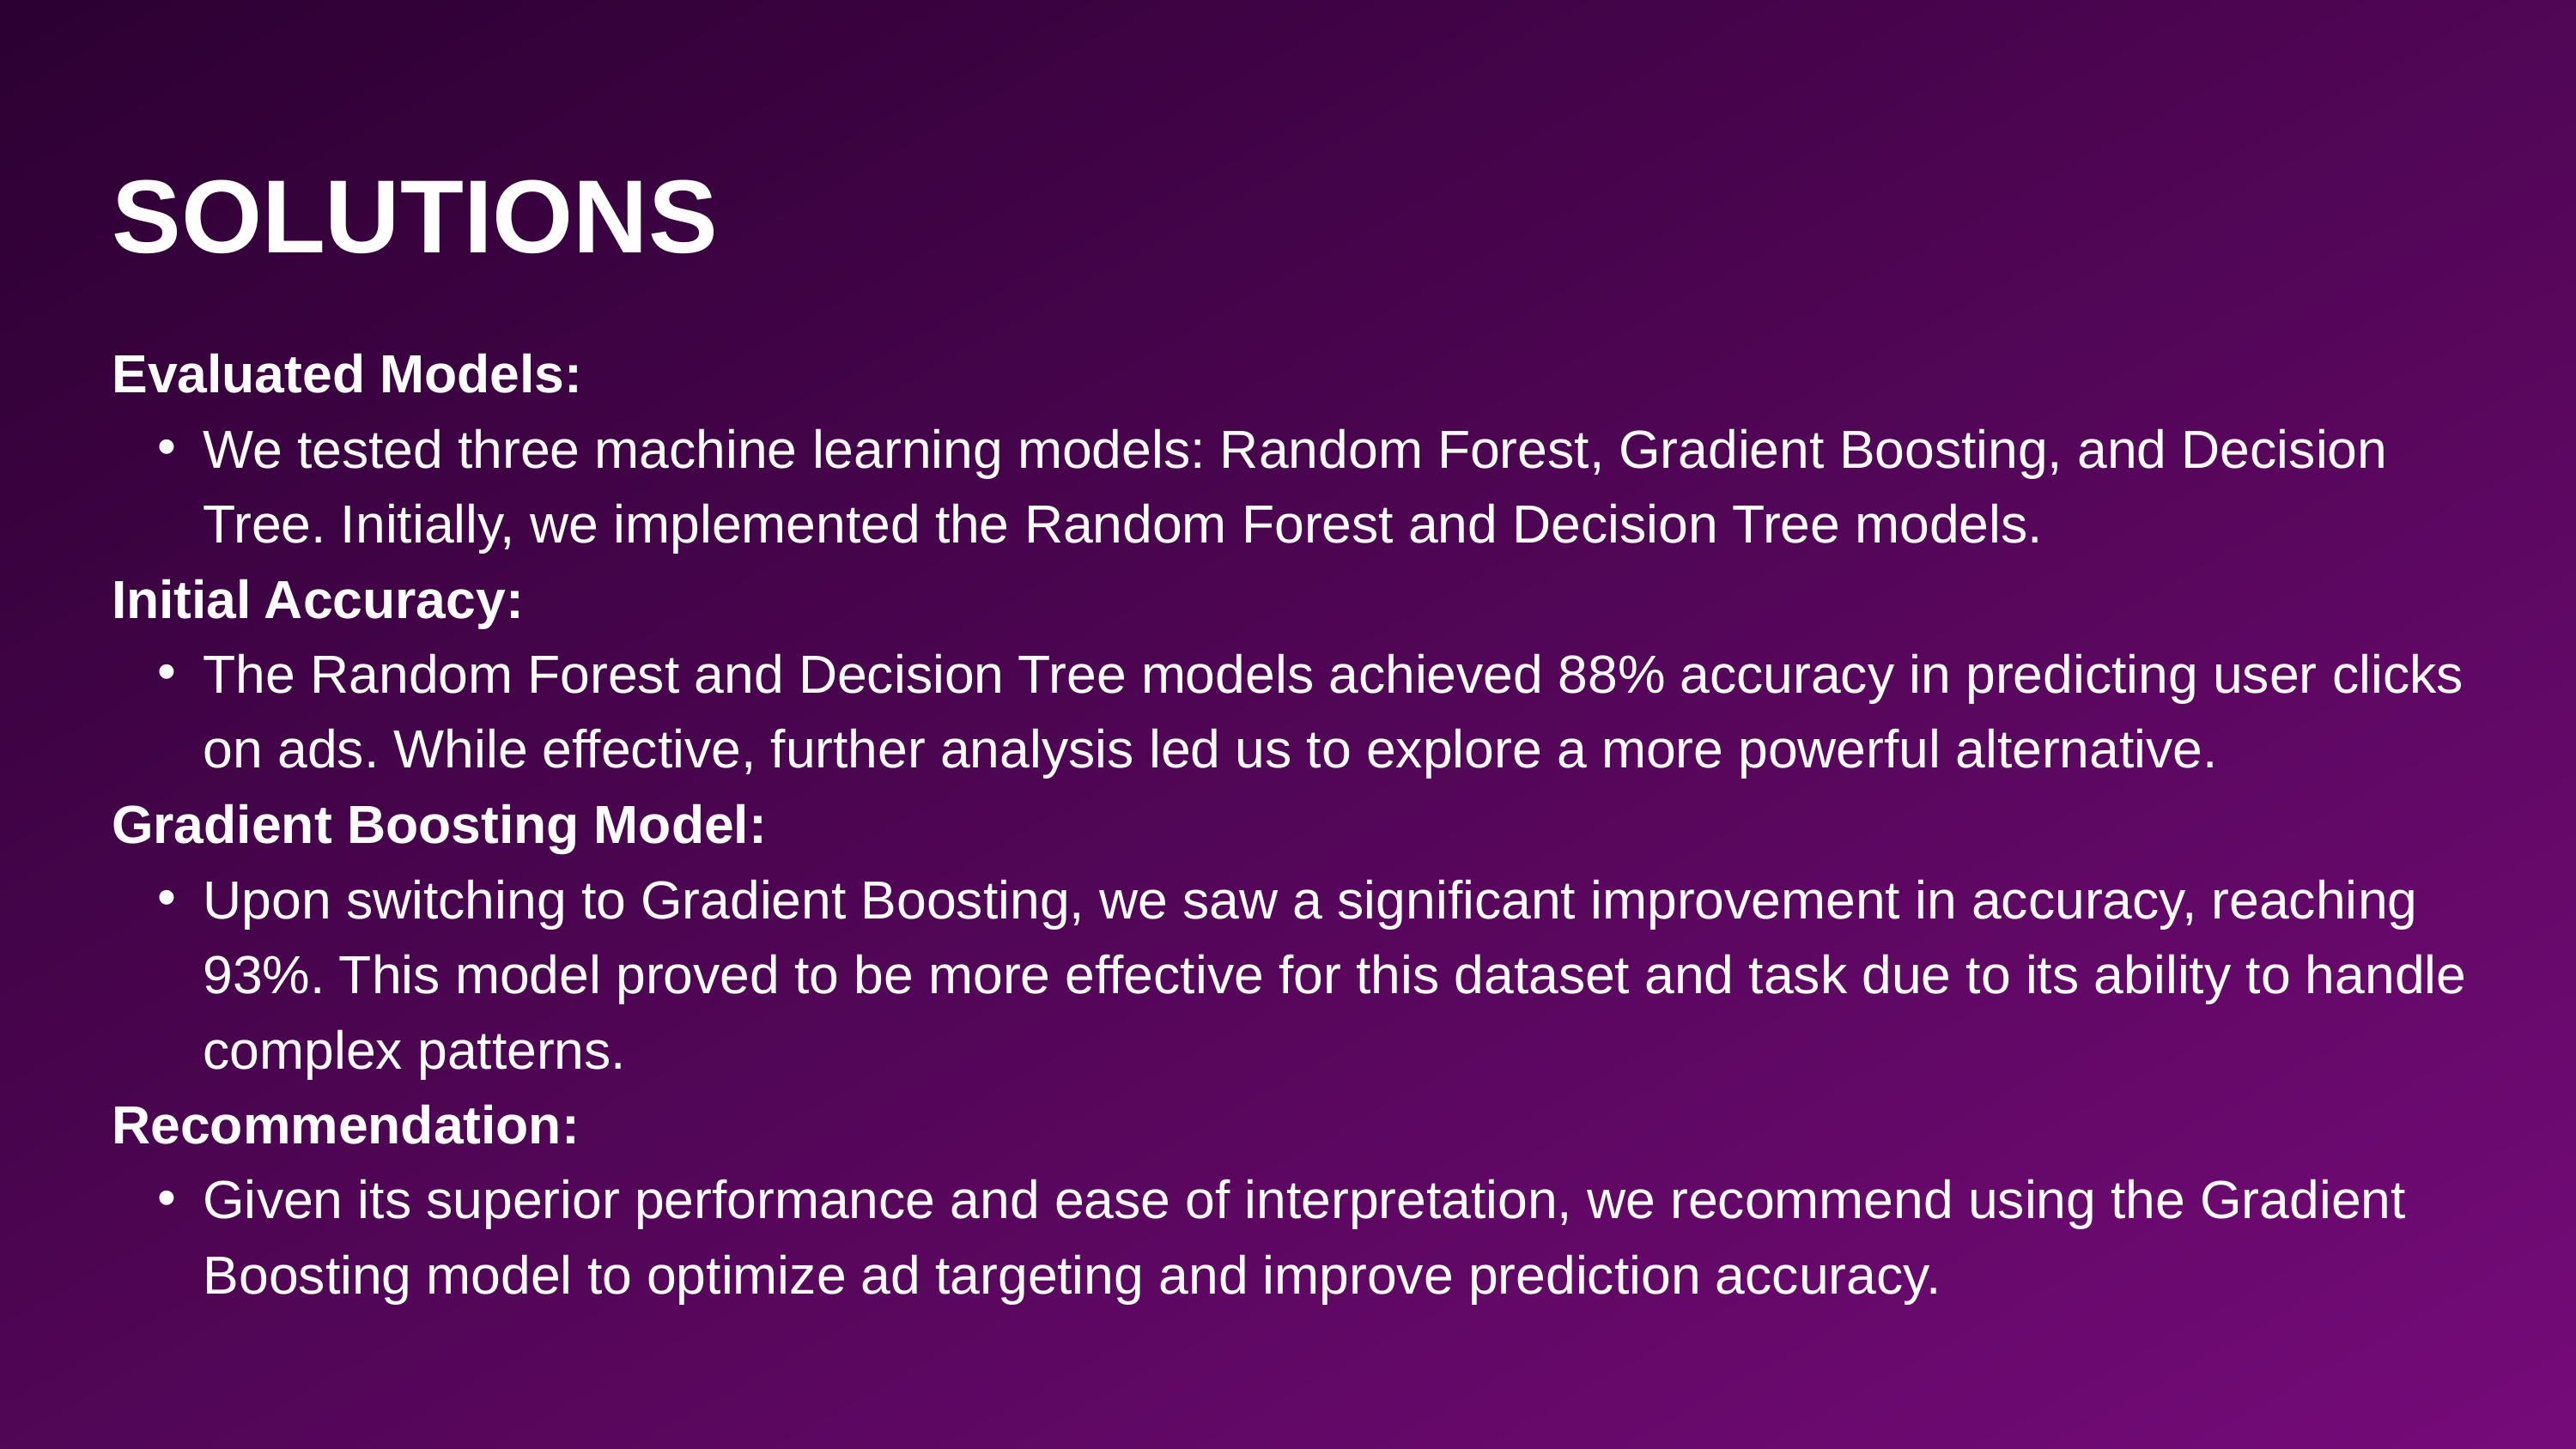

SOLUTIONS
Evaluated Models:
We tested three machine learning models: Random Forest, Gradient Boosting, and Decision Tree. Initially, we implemented the Random Forest and Decision Tree models.
Initial Accuracy:
The Random Forest and Decision Tree models achieved 88% accuracy in predicting user clicks on ads. While effective, further analysis led us to explore a more powerful alternative.
Gradient Boosting Model:
Upon switching to Gradient Boosting, we saw a significant improvement in accuracy, reaching 93%. This model proved to be more effective for this dataset and task due to its ability to handle complex patterns.
Recommendation:
Given its superior performance and ease of interpretation, we recommend using the Gradient Boosting model to optimize ad targeting and improve prediction accuracy.